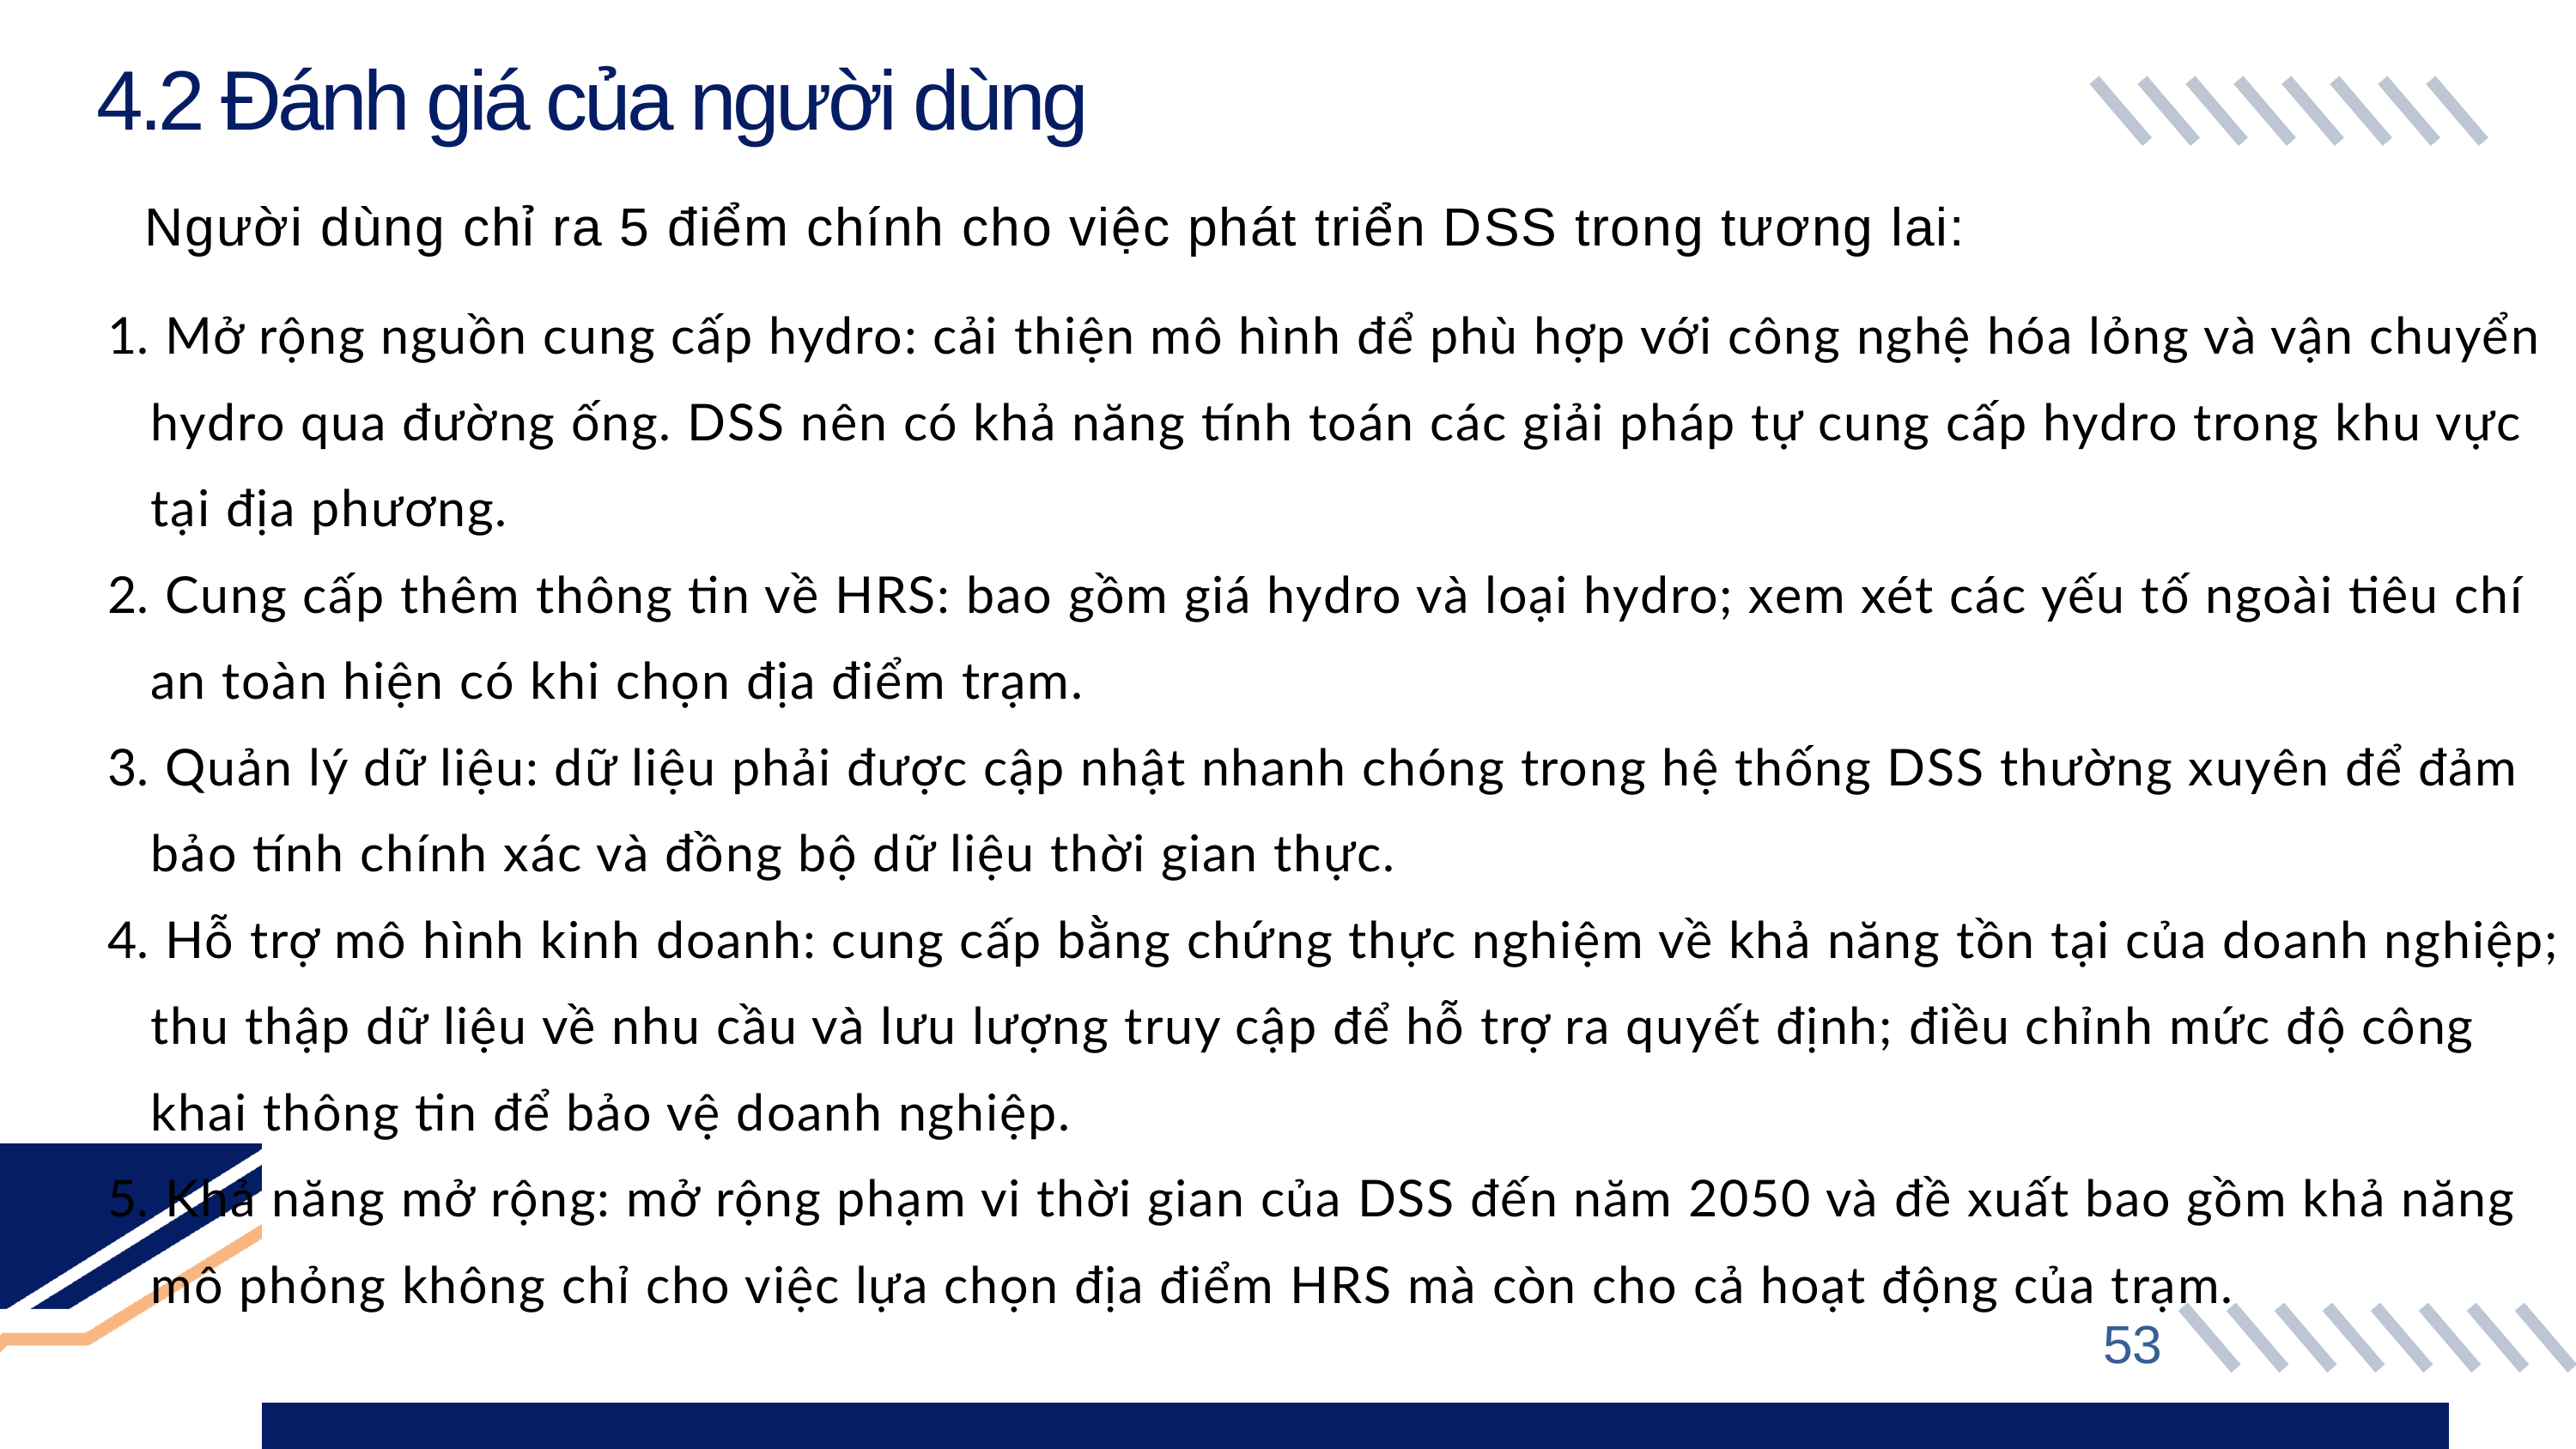

4.2 Đánh giá của người dùng

Người dùng chỉ ra 5 điểm chính cho việc phát triển DSS trong tương lai:

 Mở rộng nguồn cung cấp hydro: cải thiện mô hình để phù hợp với công nghệ hóa lỏng và vận chuyển hydro qua đường ống. DSS nên có khả năng tính toán các giải pháp tự cung cấp hydro trong khu vực tại địa phương.
 Cung cấp thêm thông tin về HRS: bao gồm giá hydro và loại hydro; xem xét các yếu tố ngoài tiêu chí an toàn hiện có khi chọn địa điểm trạm.
 Quản lý dữ liệu: dữ liệu phải được cập nhật nhanh chóng trong hệ thống DSS thường xuyên để đảm bảo tính chính xác và đồng bộ dữ liệu thời gian thực.
 Hỗ trợ mô hình kinh doanh: cung cấp bằng chứng thực nghiệm về khả năng tồn tại của doanh nghiệp; thu thập dữ liệu về nhu cầu và lưu lượng truy cập để hỗ trợ ra quyết định; điều chỉnh mức độ công khai thông tin để bảo vệ doanh nghiệp.
 Khả năng mở rộng: mở rộng phạm vi thời gian của DSS đến năm 2050 và đề xuất bao gồm khả năng mô phỏng không chỉ cho việc lựa chọn địa điểm HRS mà còn cho cả hoạt động của trạm.

53